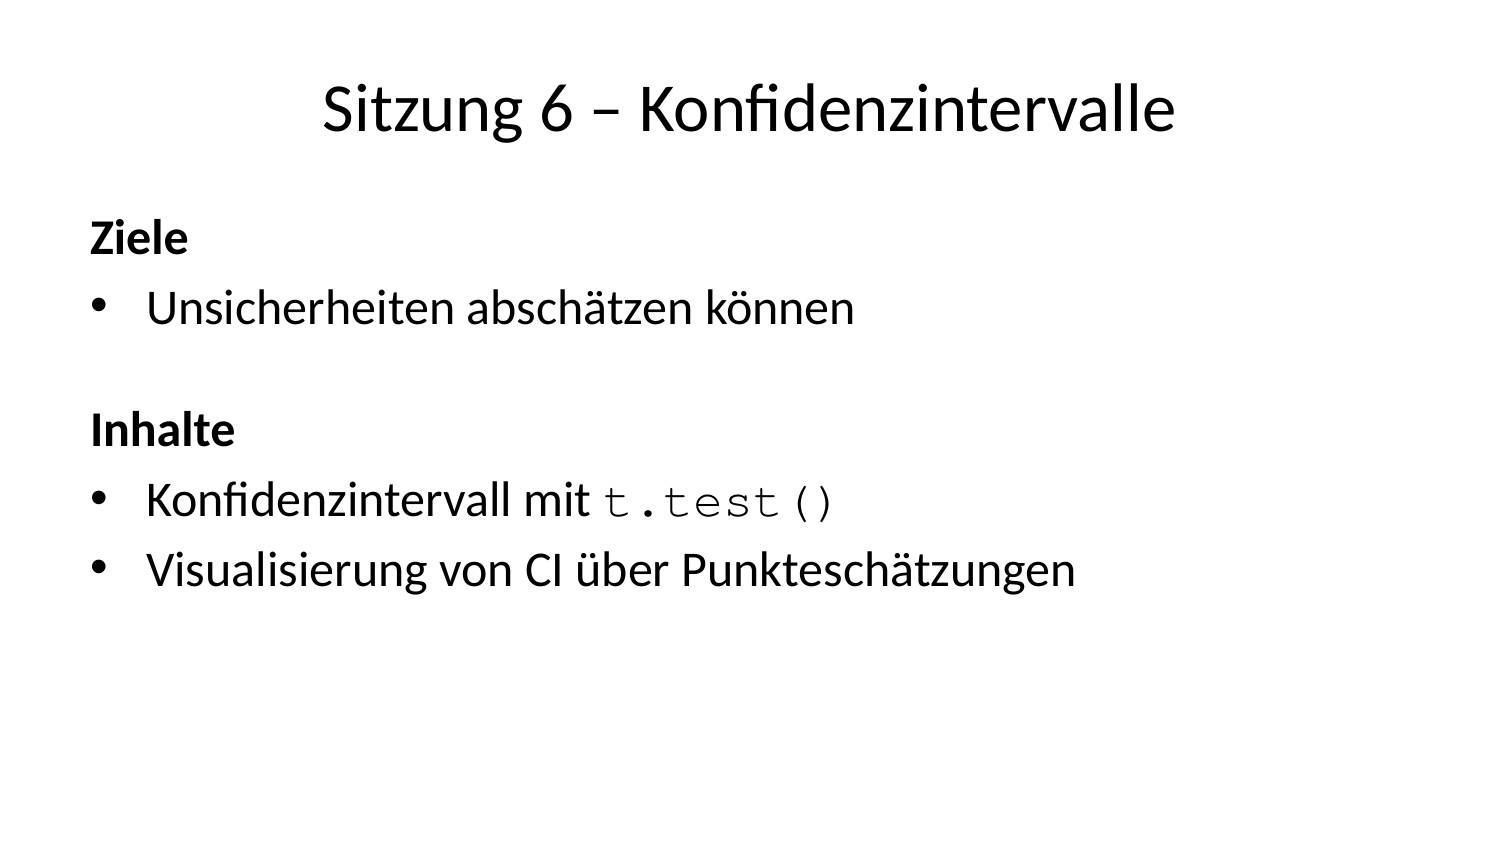

# Sitzung 6 – Konfidenzintervalle
Ziele
Unsicherheiten abschätzen können
Inhalte
Konfidenzintervall mit t.test()
Visualisierung von CI über Punkteschätzungen